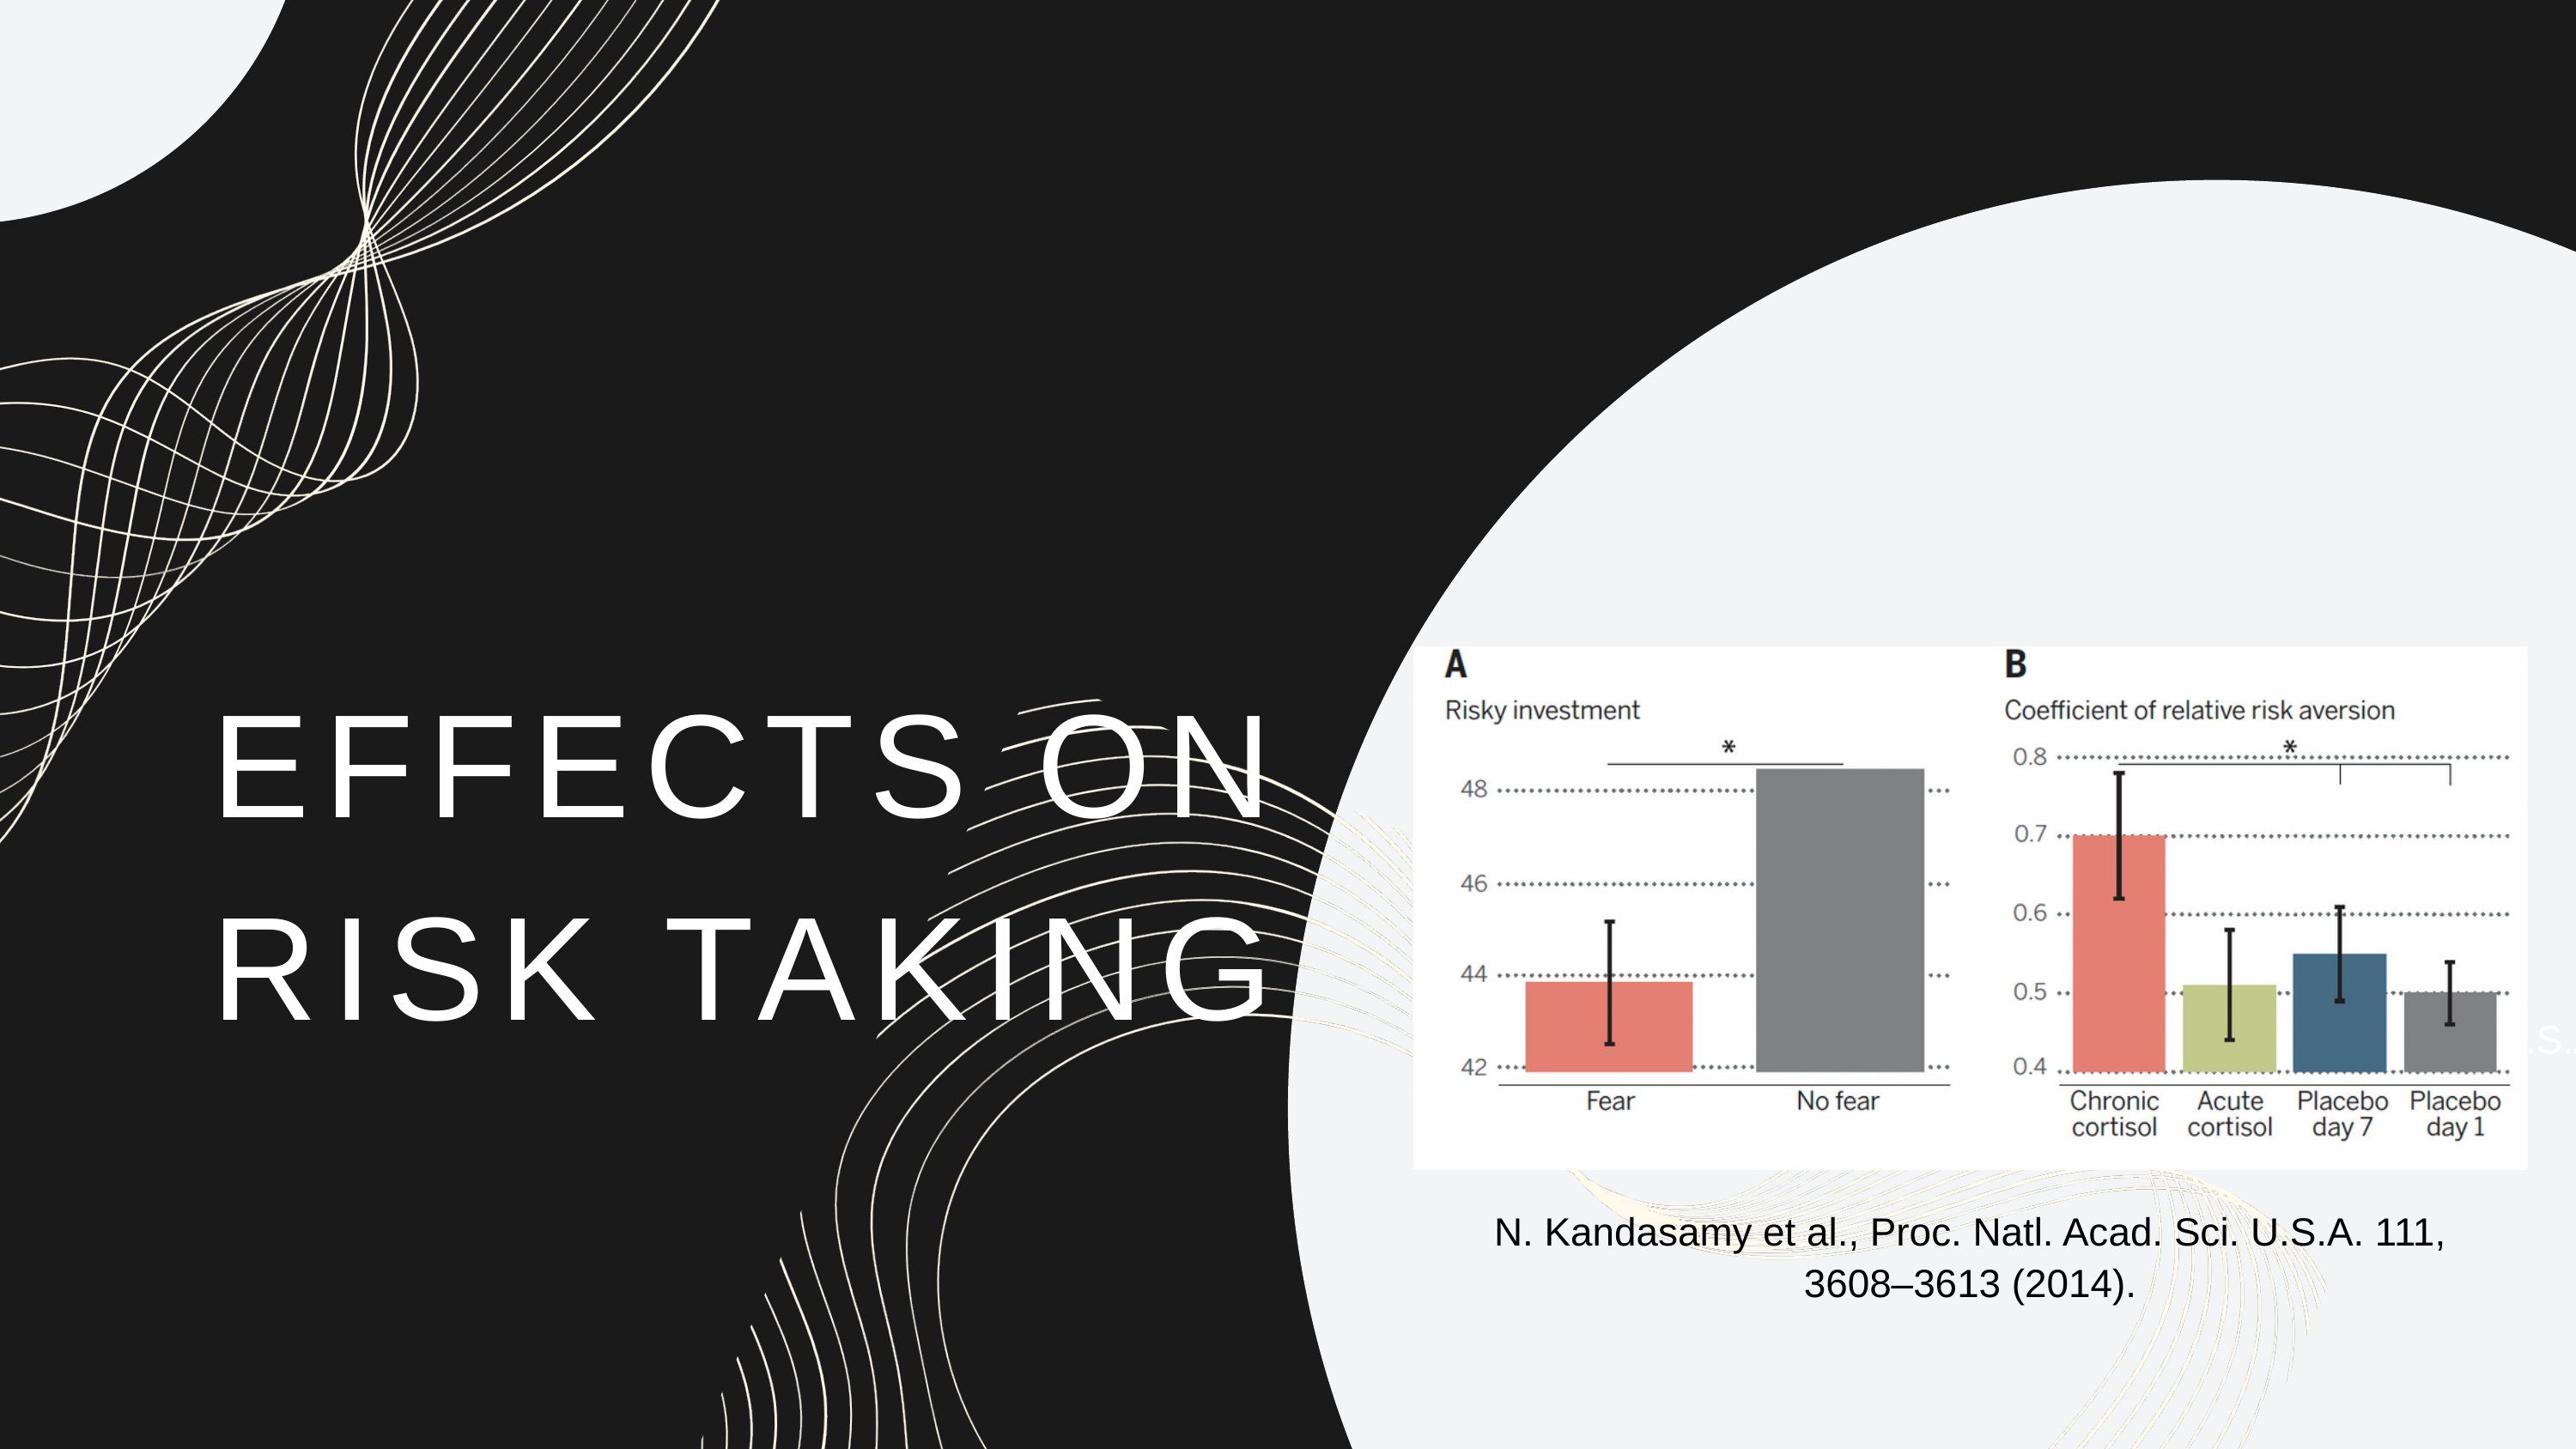

N. Kandasamy et al., Proc. Natl. Acad. Sci. U.S.A. 111,
3608–3613 (2014).

EFFECTS ON RISK TAKING

N. Kandasamy et al., Proc. Natl. Acad. Sci. U.S.A. 111,
3608–3613 (2014).